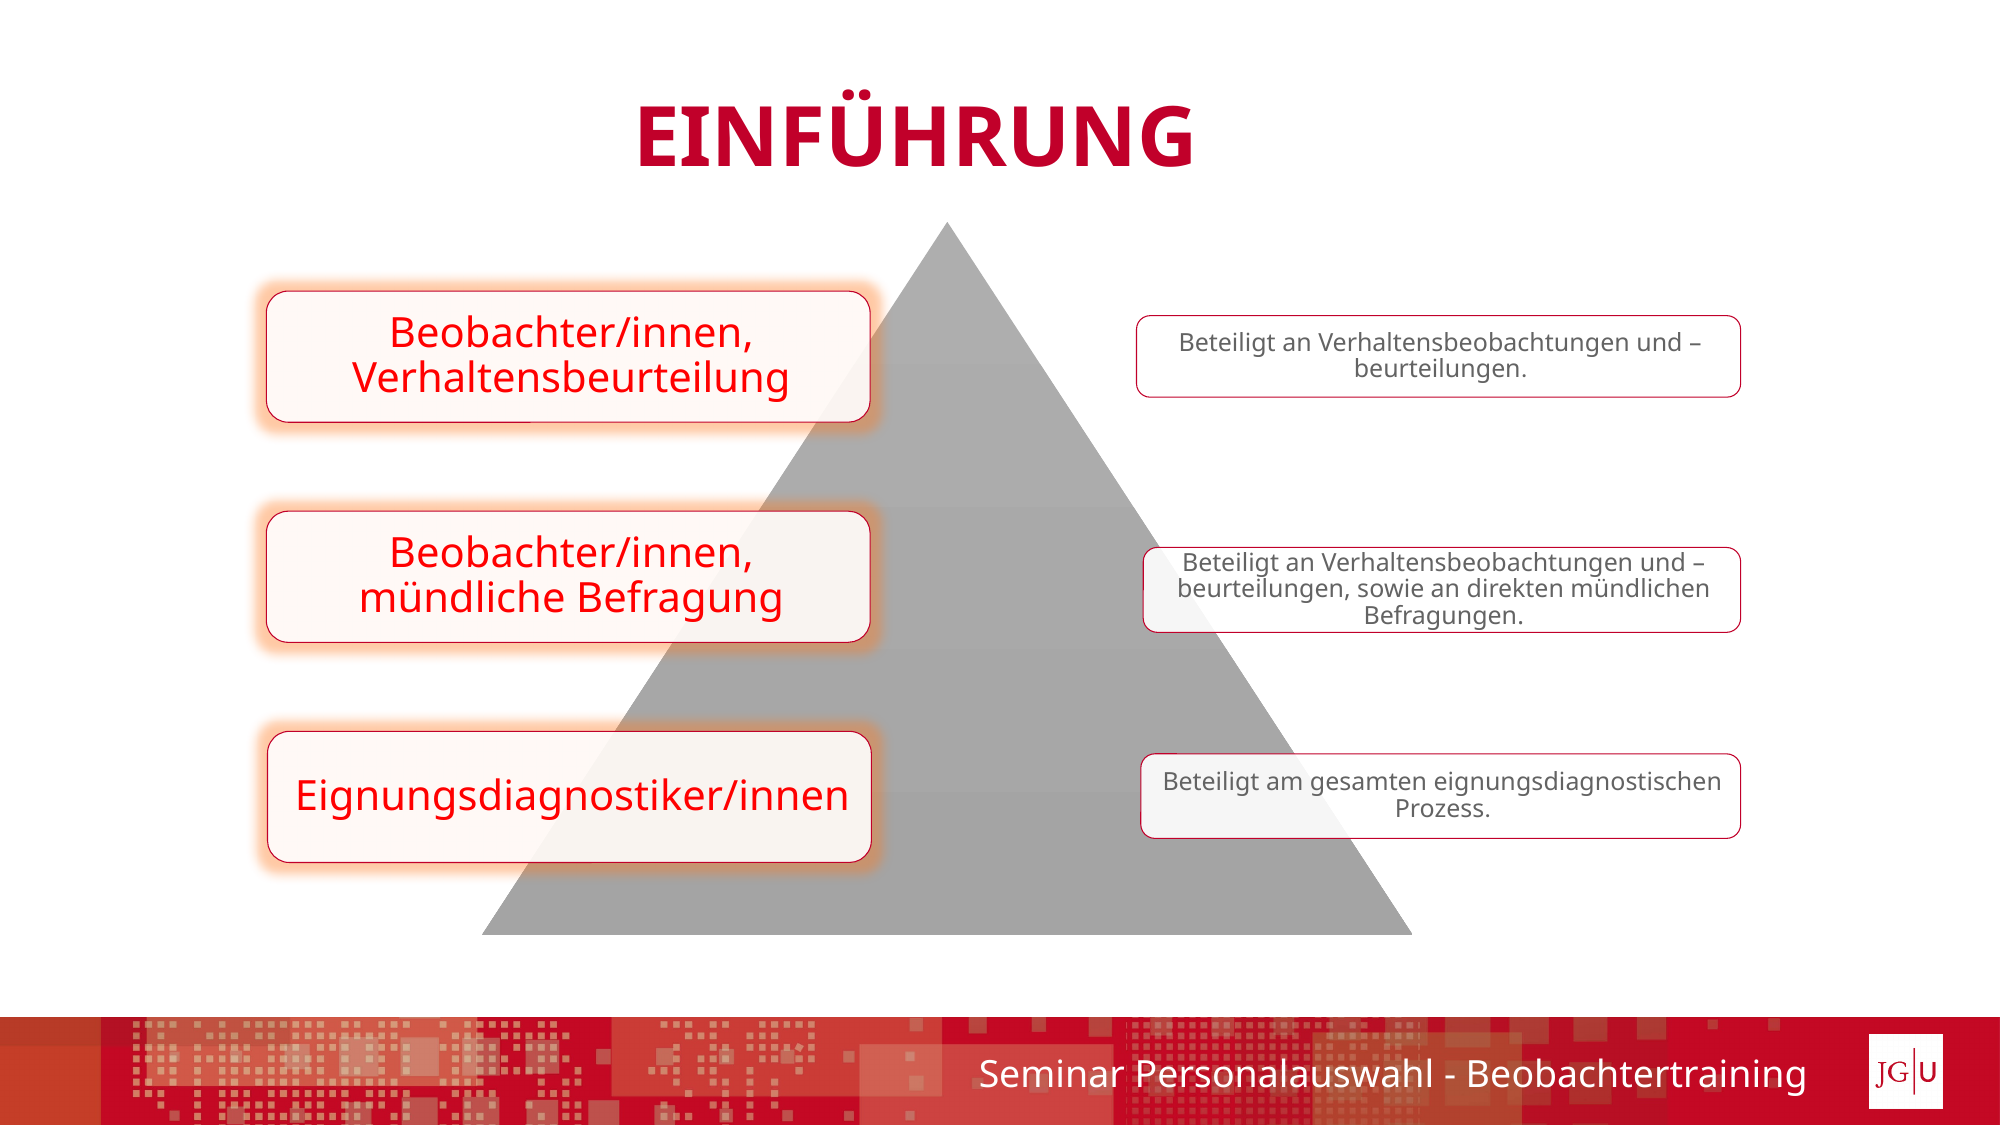

# Einführung
Beteiligt an Verhaltensbeobachtungen und – beurteilungen, sowie an direkten mündlichen Befragungen.
Beobachter/innen, Verhaltensbeurteilung
Beobachter/innen, mündliche Befragung
Eignungsdiagnostiker/innen
Beteiligt an Verhaltensbeobachtungen und –beurteilungen.
Beteiligt am gesamten eignungsdiagnostischen Prozess.

Seminar Personalauswahl - Beobachtertraining